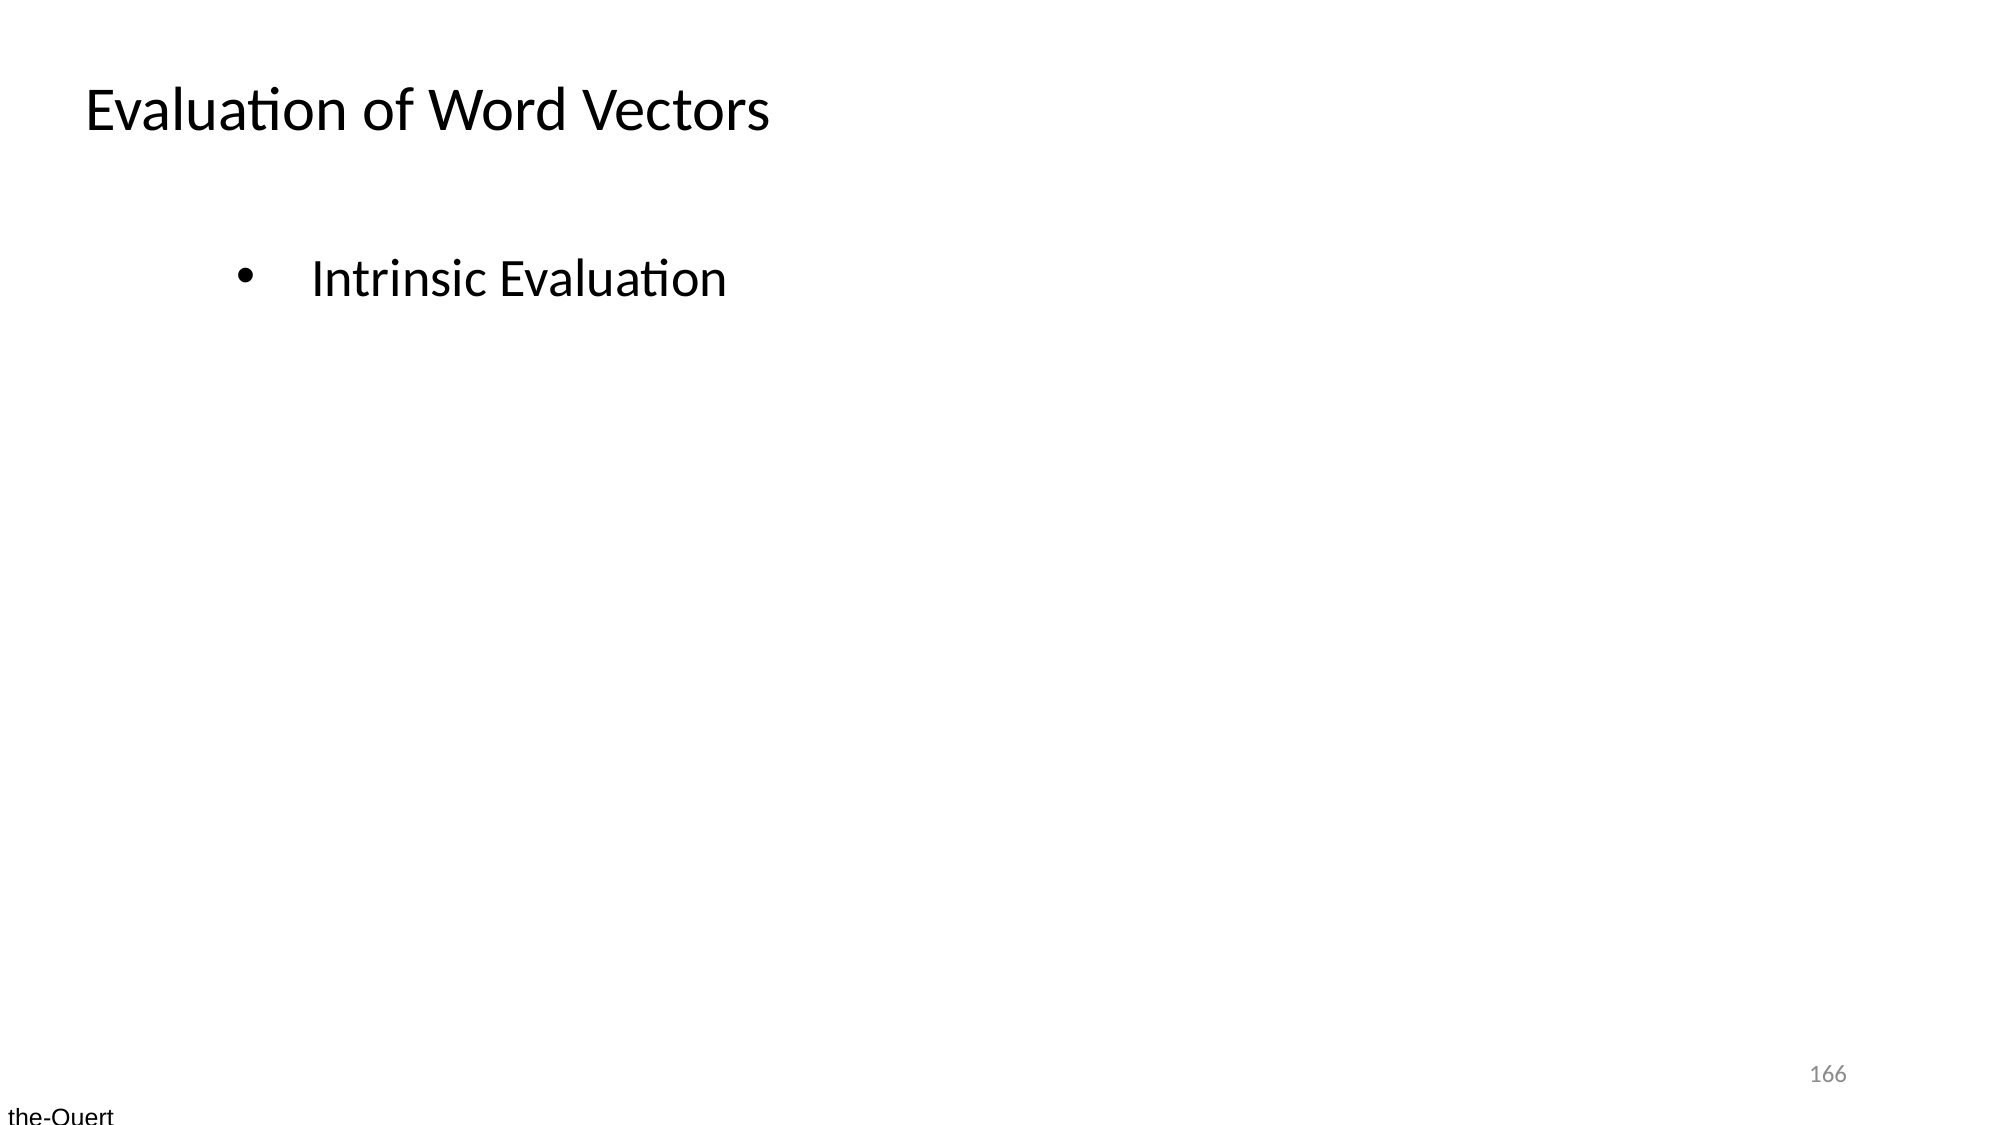

Evaluation of Word Vectors
Intrinsic Evaluation

166
the-Quert